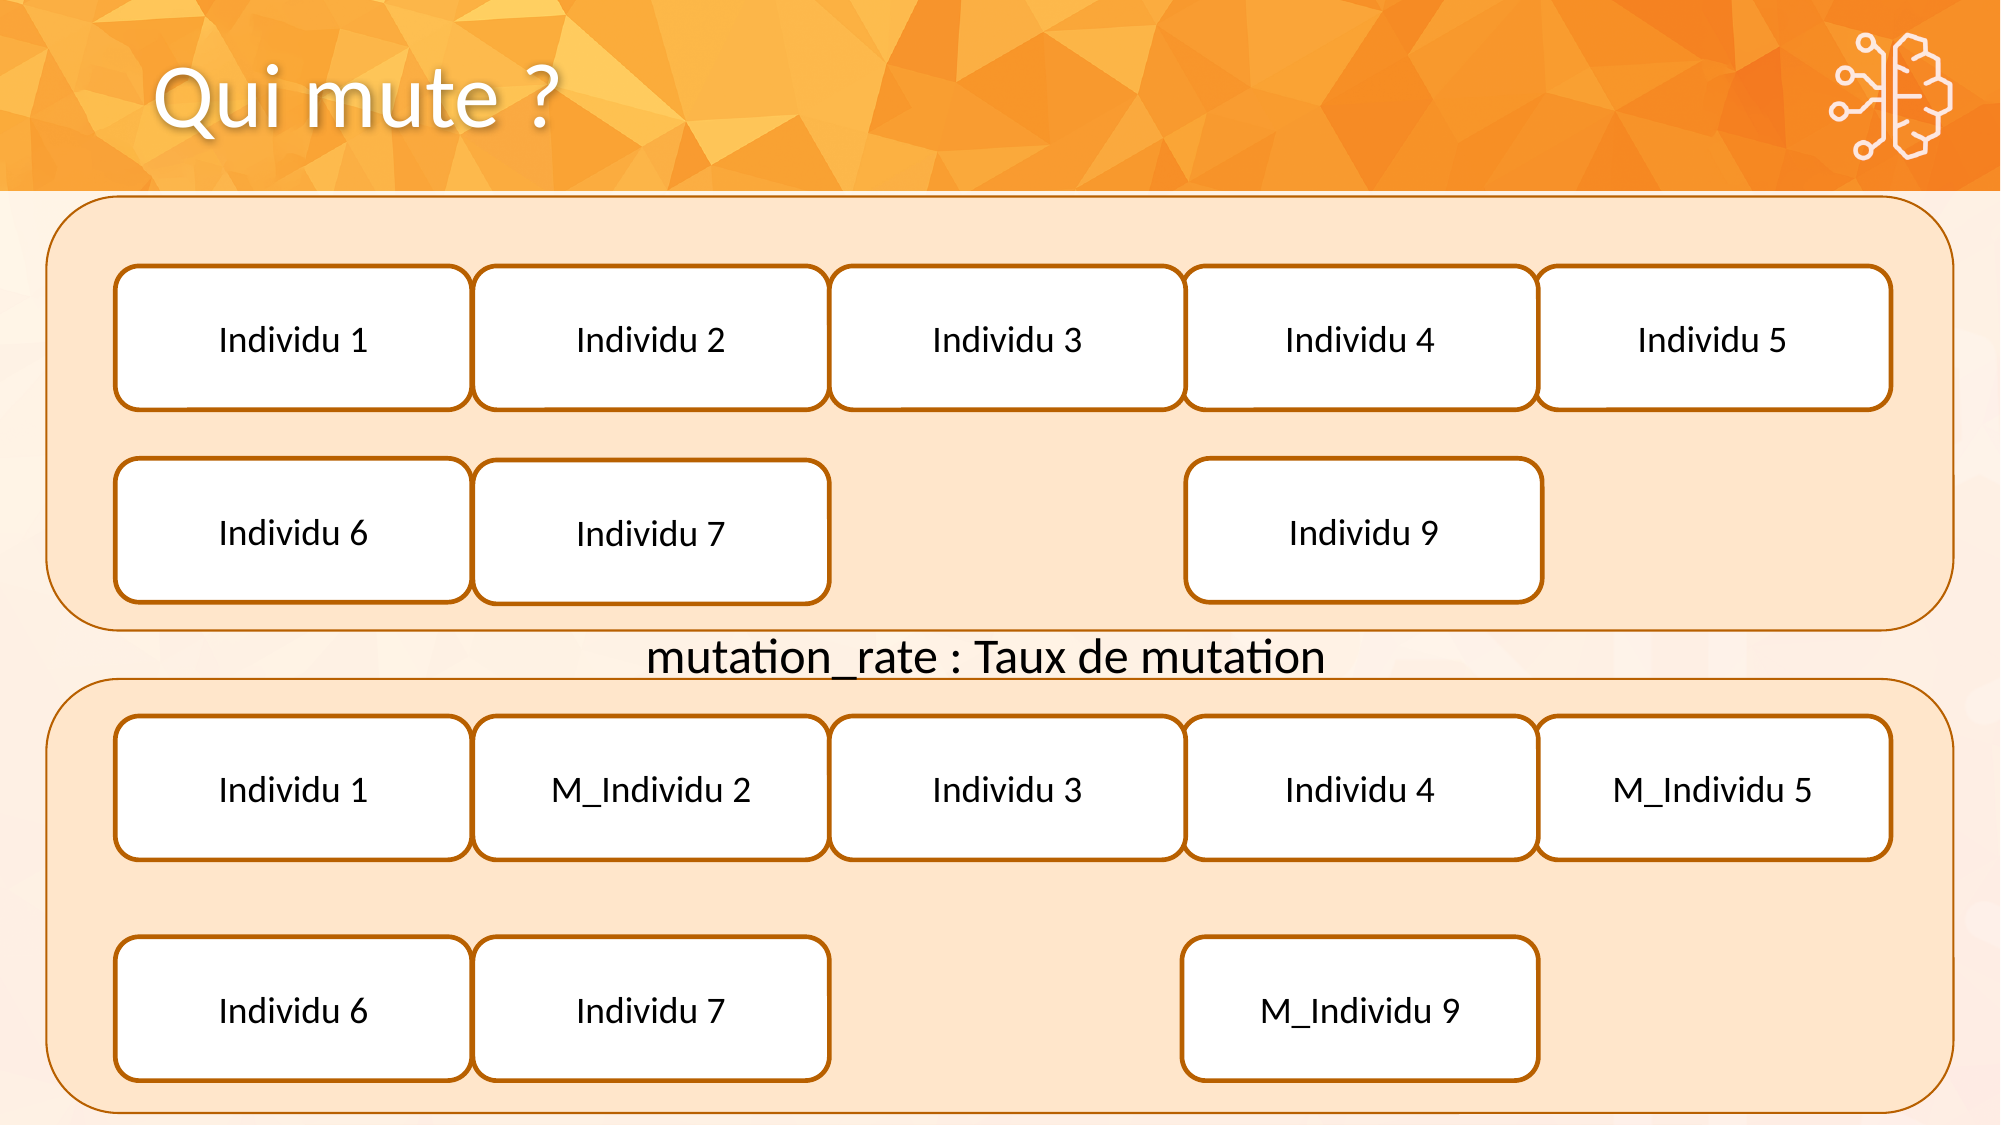

# Qui mute ?

Individu 1
Individu 2
Individu 3
Individu 4
Individu 5
Individu 6
Individu 9
Individu 7
mutation_rate : Taux de mutation

Individu 1
M_Individu 2
Individu 3
Individu 4
M_Individu 5
Individu 6
Individu 7
M_Individu 9